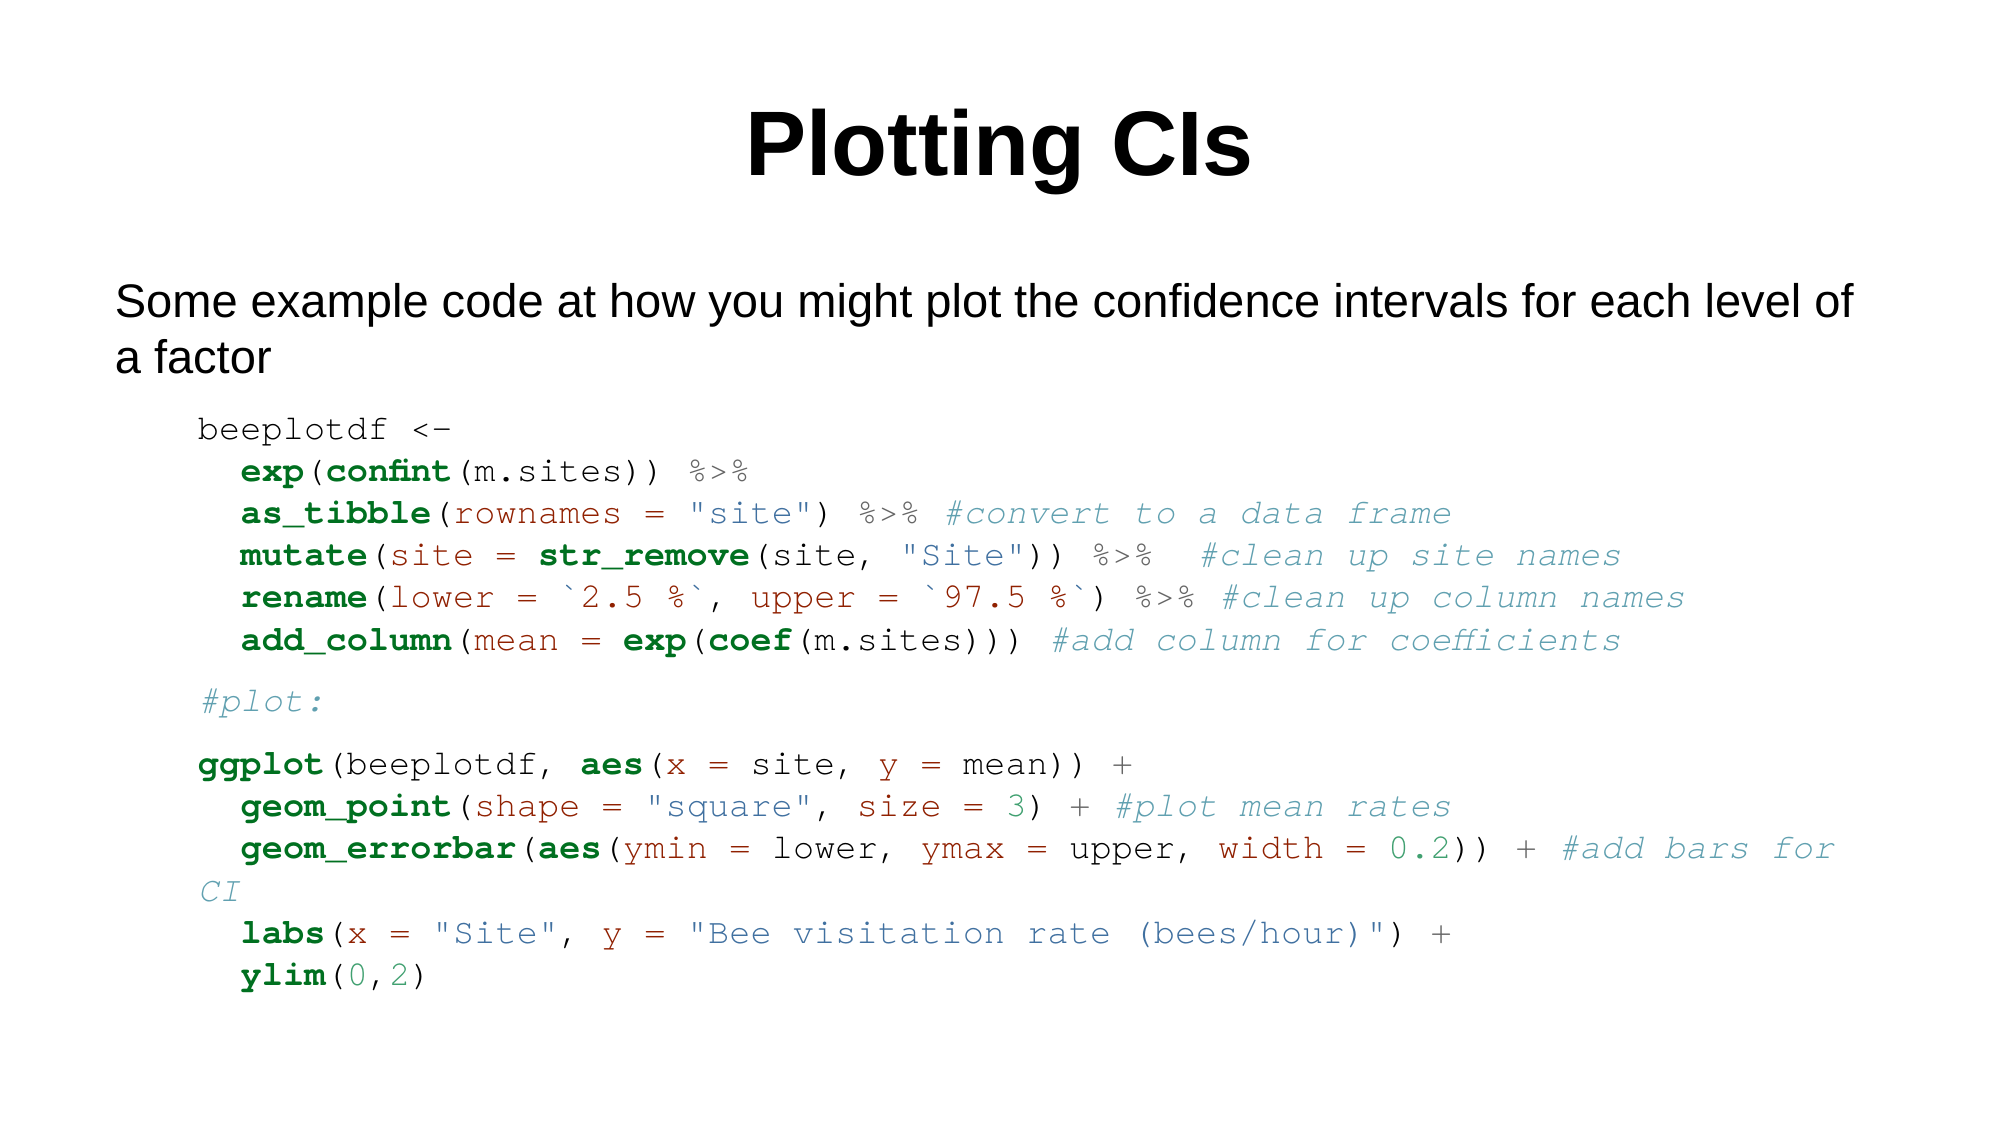

# Plotting CIs
Some example code at how you might plot the confidence intervals for each level of a factor
beeplotdf <-
  exp(confint(m.sites)) %>%
  as_tibble(rownames = "site") %>% #convert to a data frame
  mutate(site = str_remove(site, "Site")) %>%  #clean up site names
  rename(lower = `2.5 %`, upper = `97.5 %`) %>% #clean up column names
  add_column(mean = exp(coef(m.sites))) #add column for coefficients
#plot:
ggplot(beeplotdf, aes(x = site, y = mean)) +
  geom_point(shape = "square", size = 3) + #plot mean rates
  geom_errorbar(aes(ymin = lower, ymax = upper, width = 0.2)) + #add bars for CI
  labs(x = "Site", y = "Bee visitation rate (bees/hour)") +
  ylim(0,2)